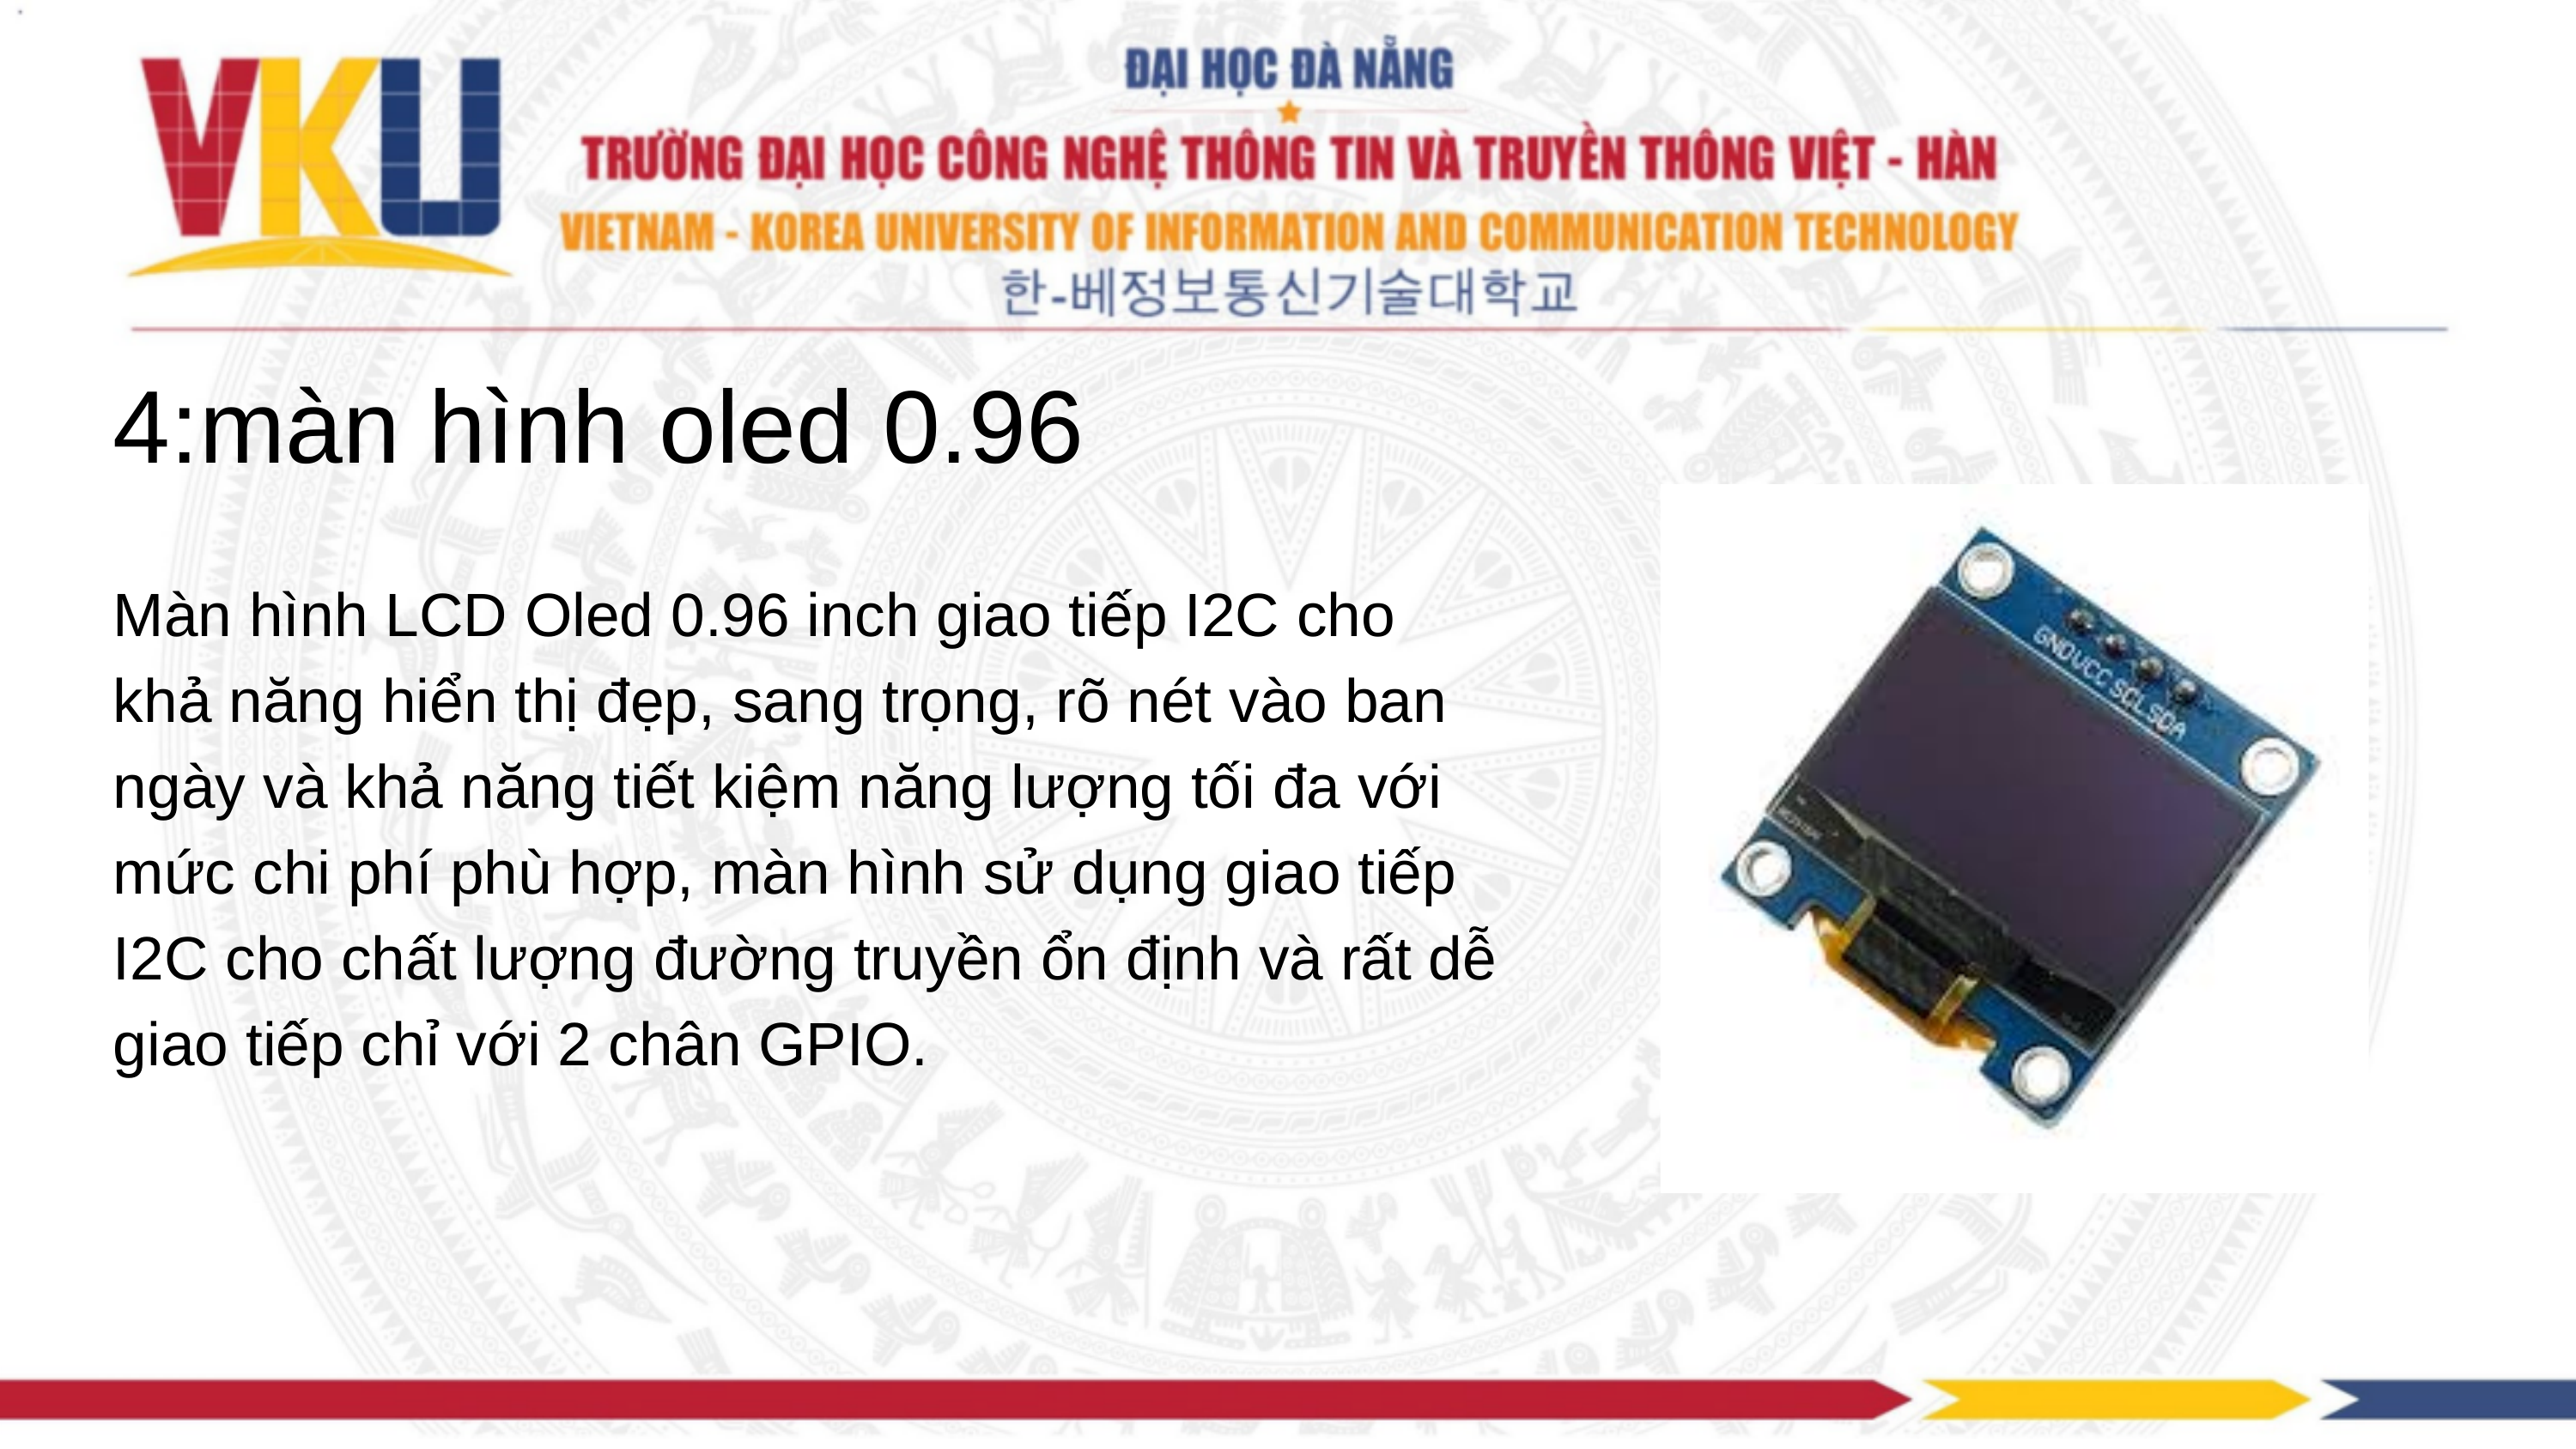

4:màn hình oled 0.96

Màn hình LCD Oled 0.96 inch giao tiếp I2C cho khả năng hiển thị đẹp, sang trọng, rõ nét vào ban ngày và khả năng tiết kiệm năng lượng tối đa với mức chi phí phù hợp, màn hình sử dụng giao tiếp I2C cho chất lượng đường truyền ổn định và rất dễ giao tiếp chỉ với 2 chân GPIO.